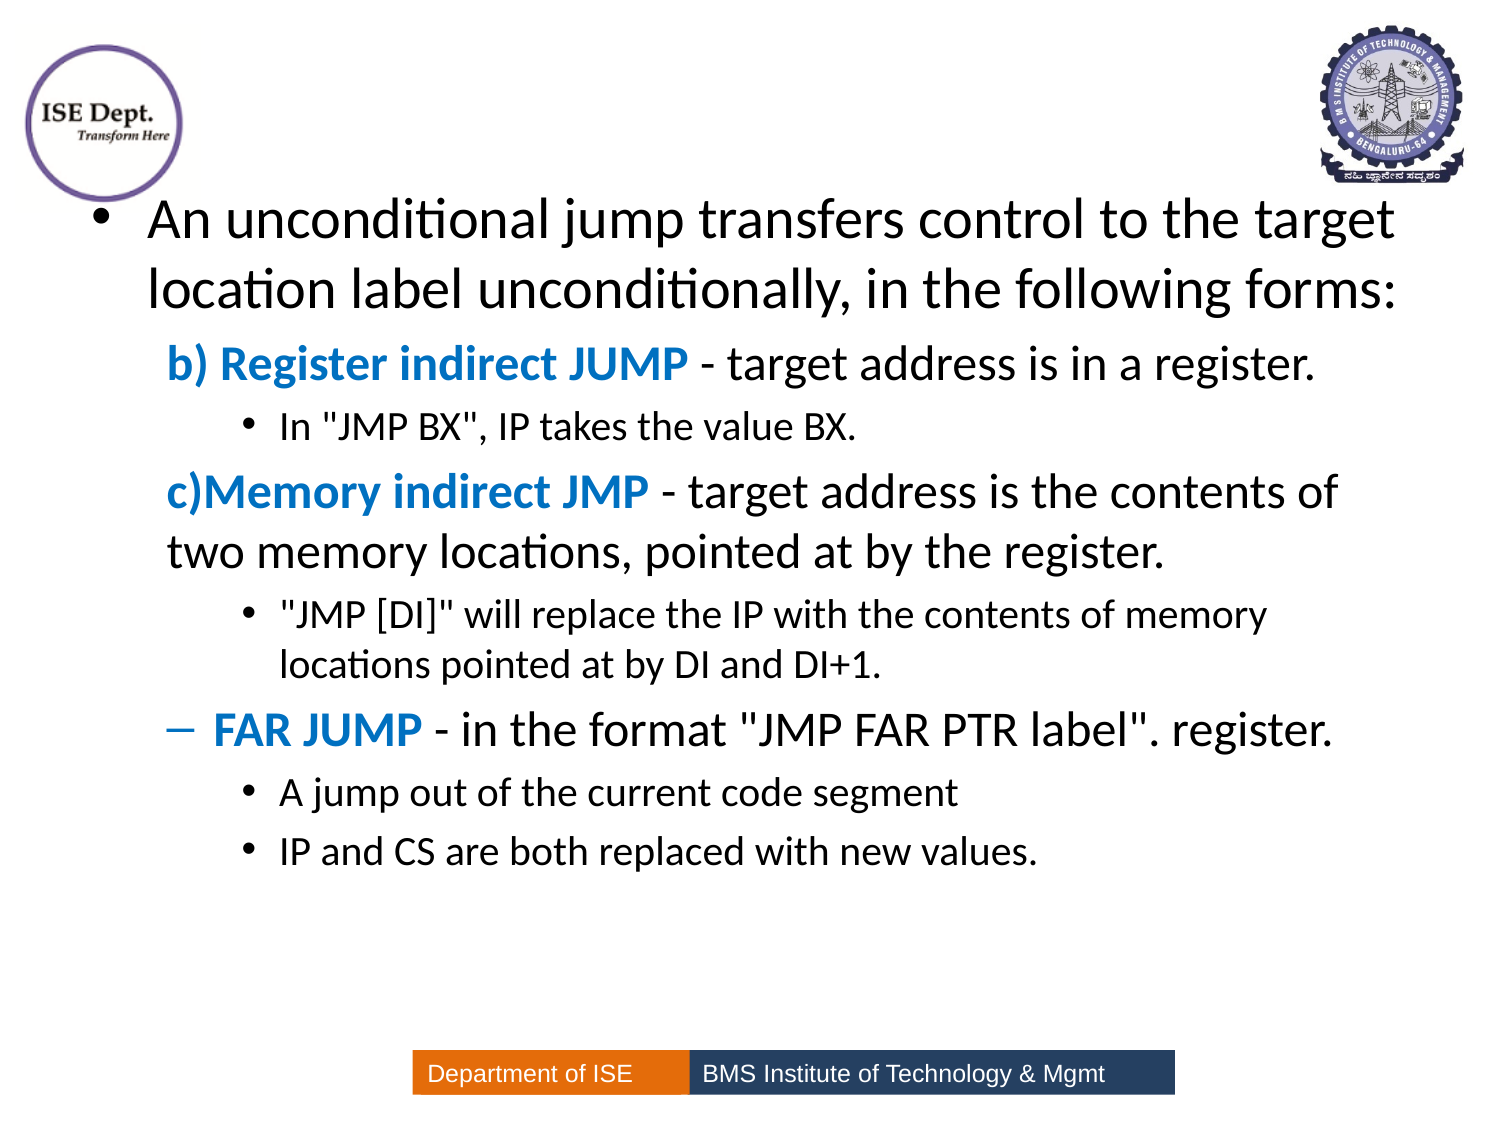

#
An unconditional jump transfers control to the target location label unconditionally, in the following forms:
b) Register indirect JUMP - target address is in a register.
In "JMP BX", IP takes the value BX.
c)Memory indirect JMP - target address is the contents of two memory locations, pointed at by the register.
"JMP [DI]" will replace the IP with the contents of memory locations pointed at by DI and DI+1.
FAR JUMP - in the format "JMP FAR PTR label". register.
A jump out of the current code segment
IP and CS are both replaced with new values.